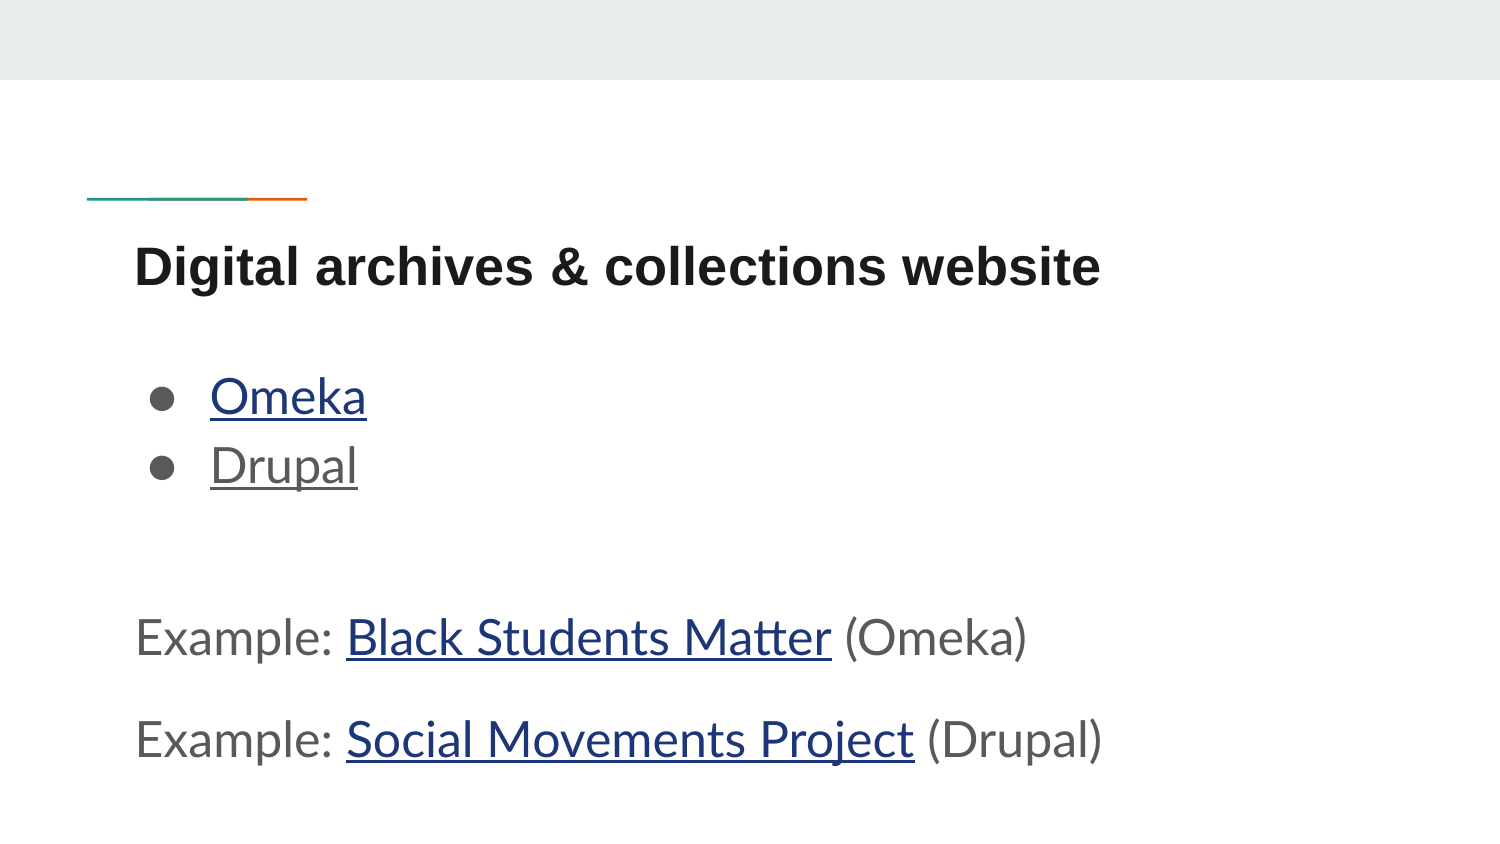

# Digital archives & collections website
Omeka
Drupal
Example: Black Students Matter (Omeka)
Example: Social Movements Project (Drupal)